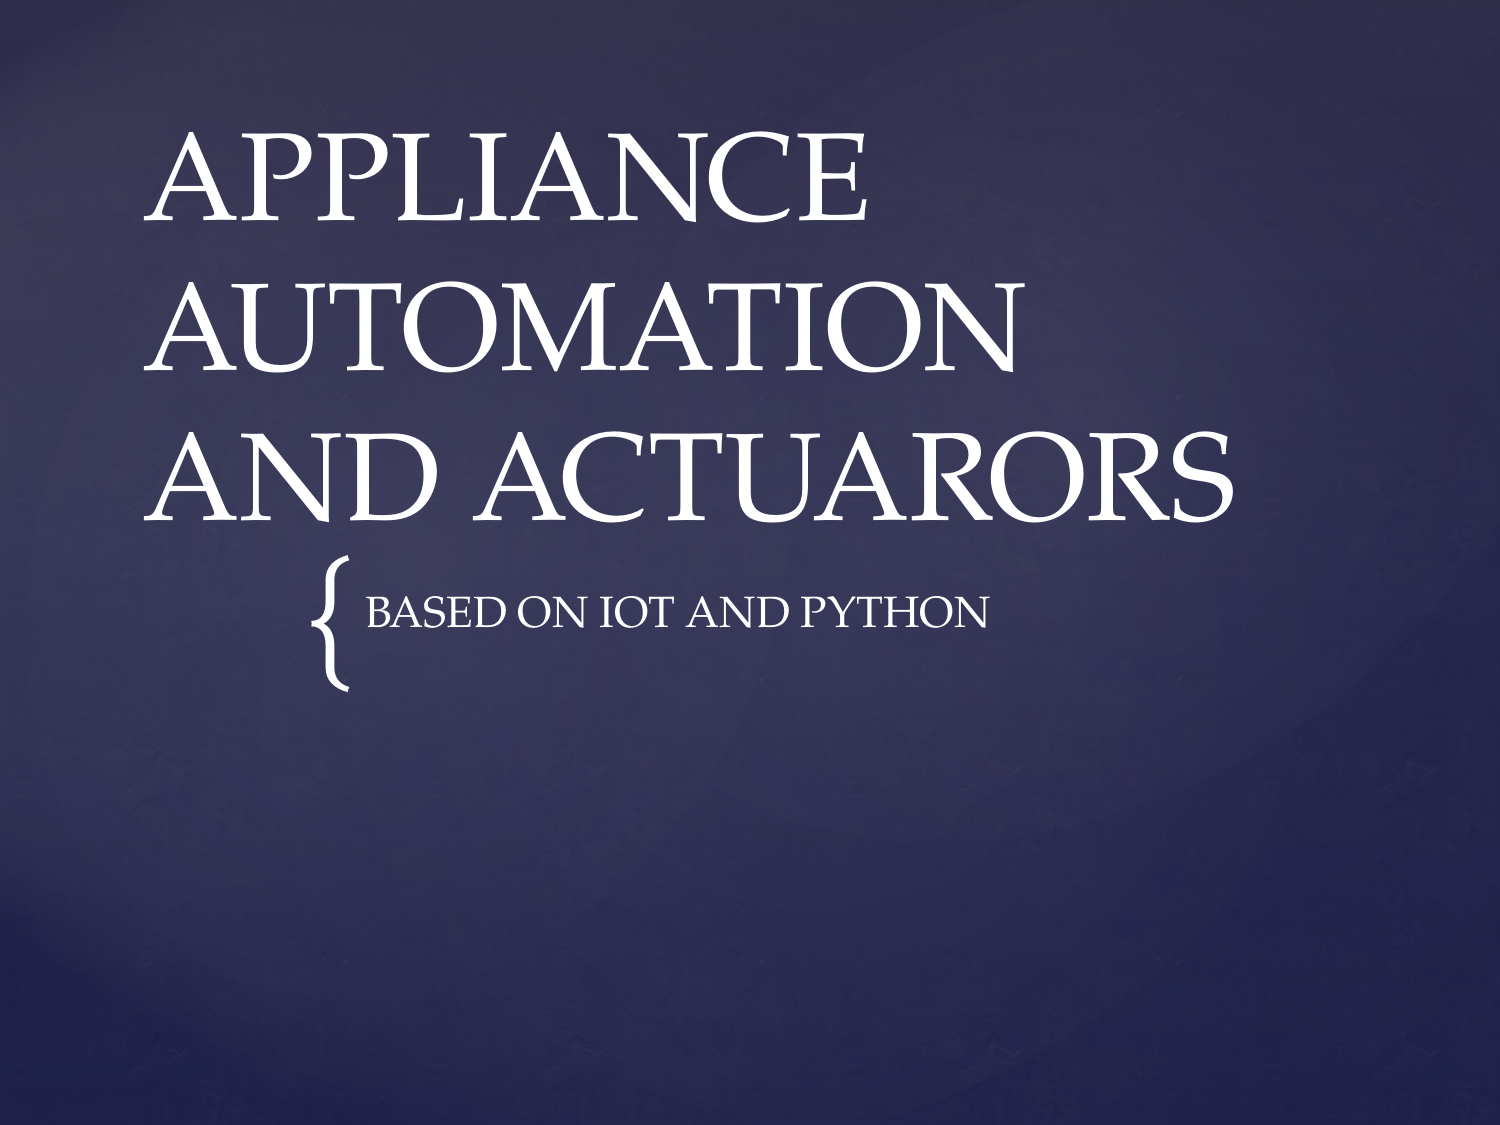

# APPLIANCE  AUTOMATION AND ACTUARORS
BASED ON IOT AND PYTHON